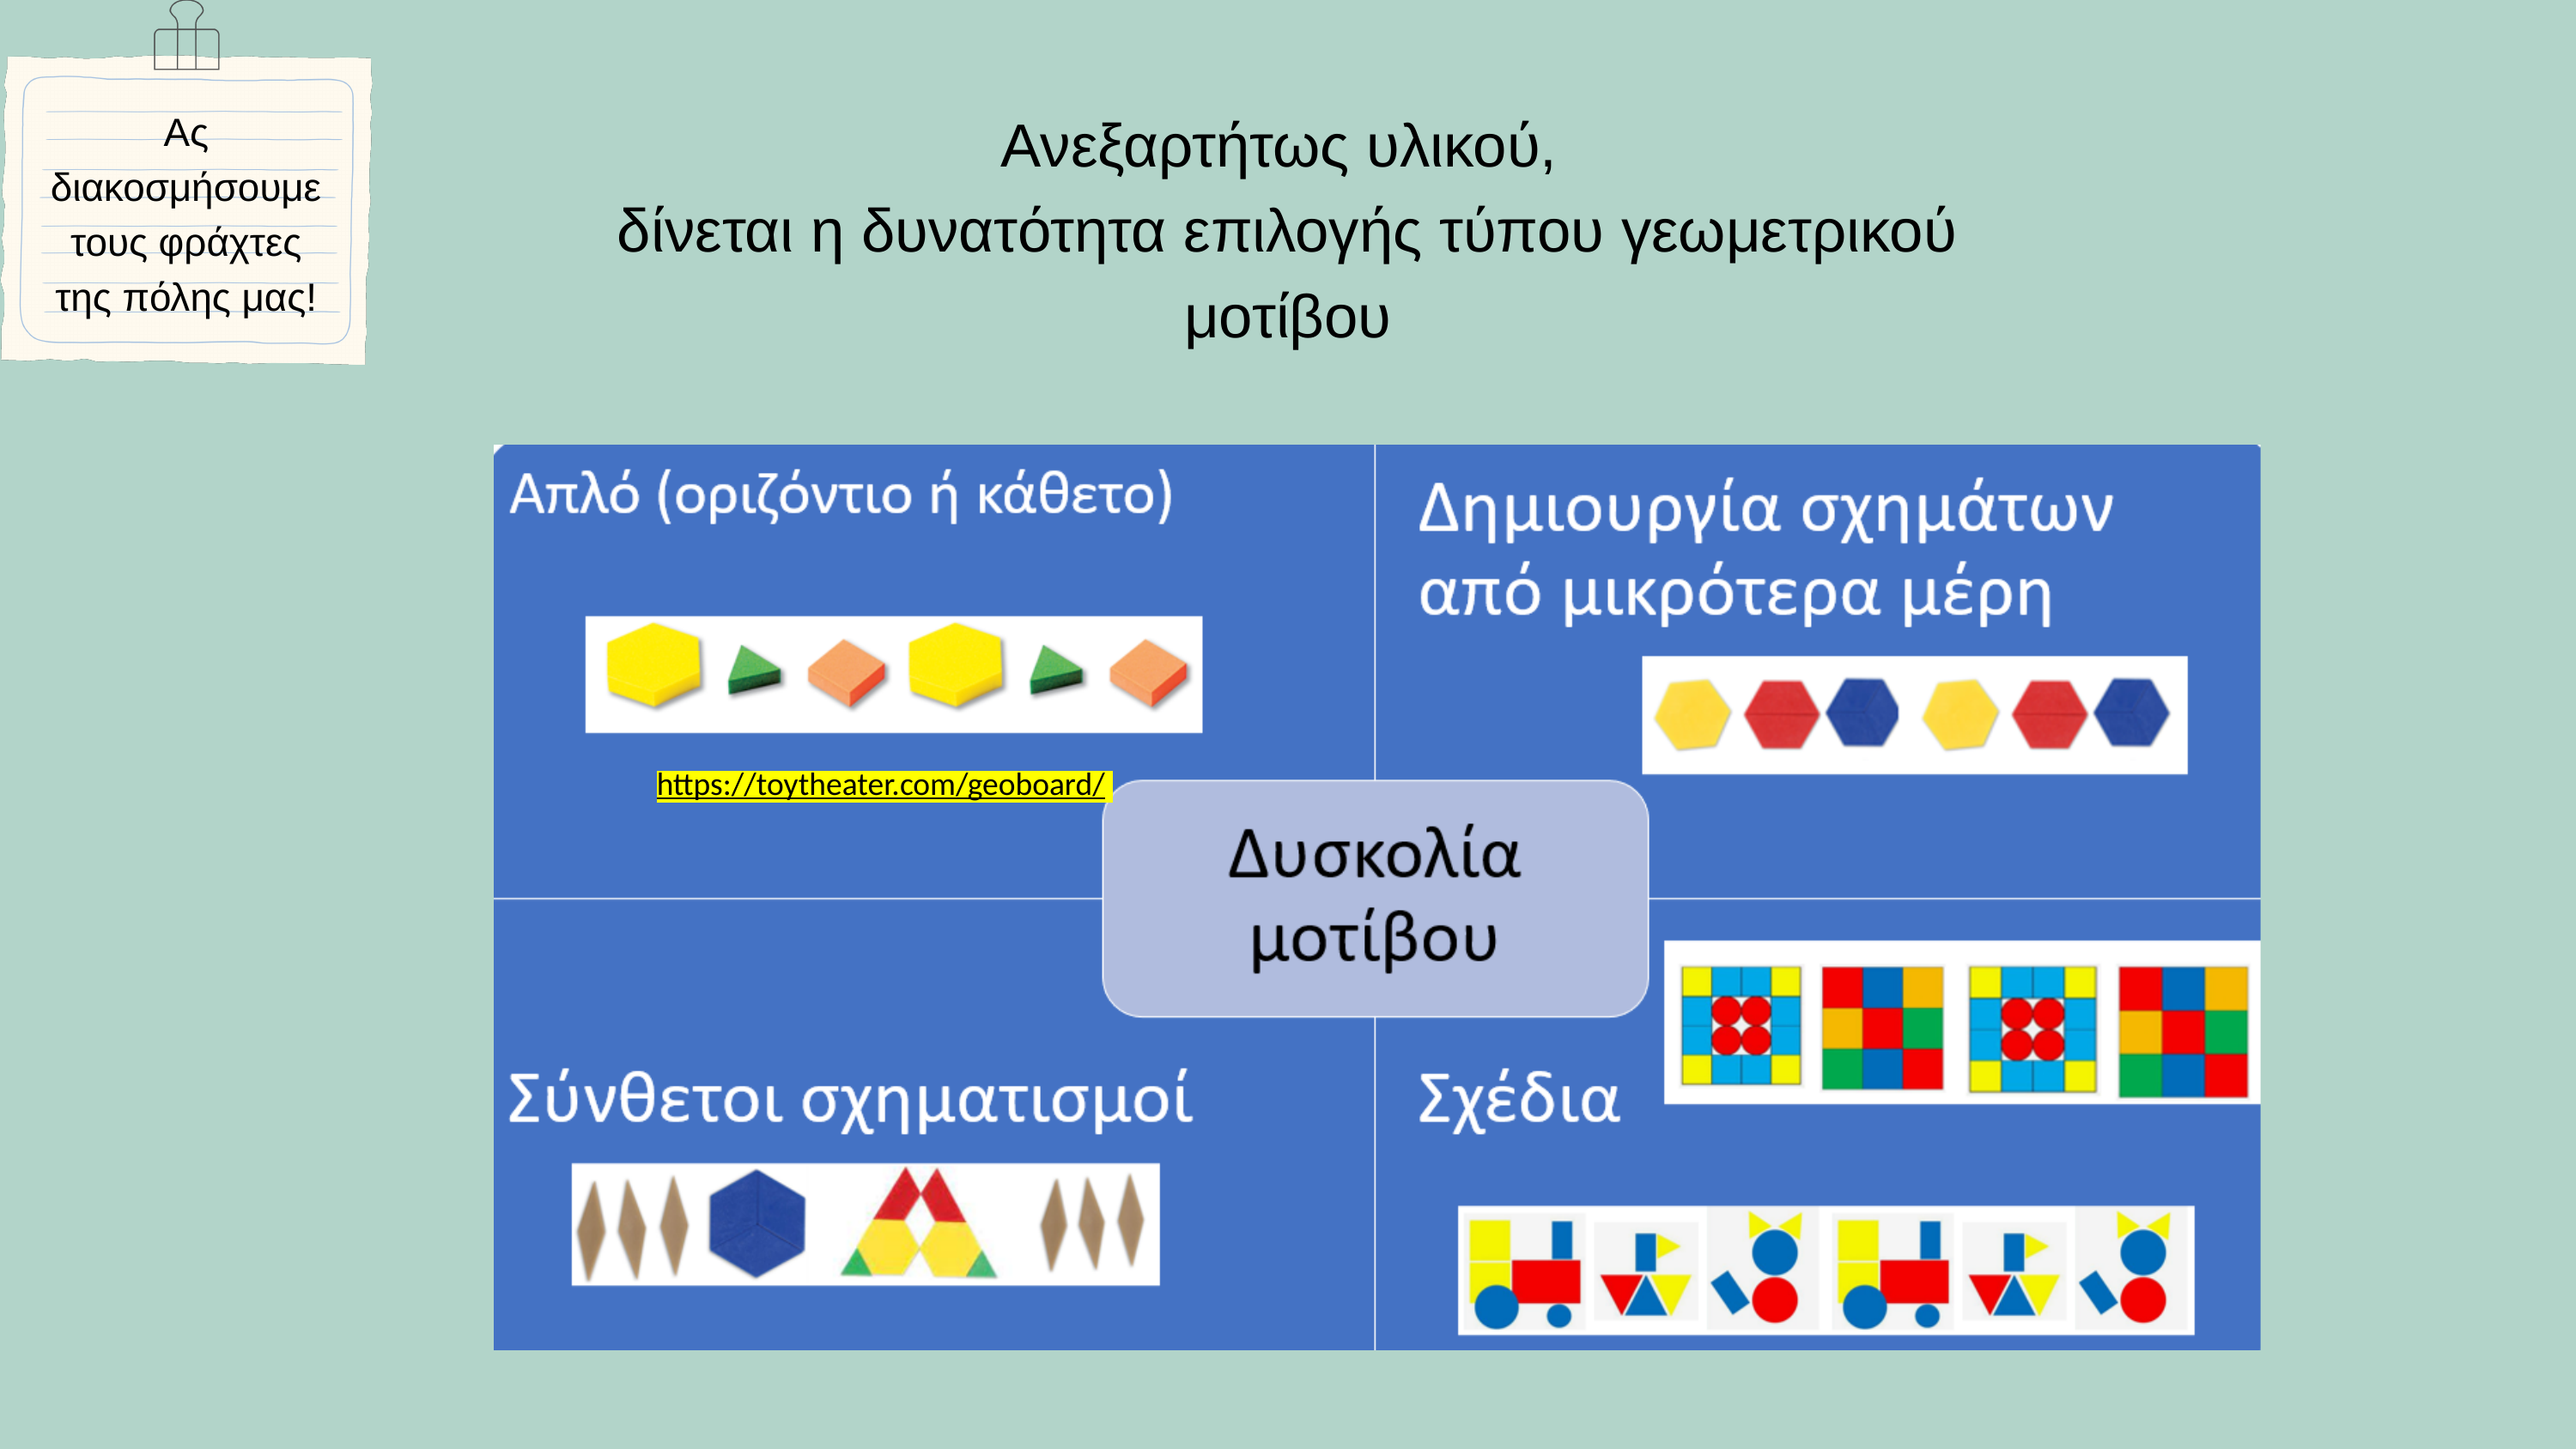

Ανεξαρτήτως υλικού,
δίνεται η δυνατότητα επιλογής τύπου γεωμετρικού μοτίβου
Ας διακοσμήσουμε τους φράχτες της πόλης μας!

https://toytheater.com/geoboard/